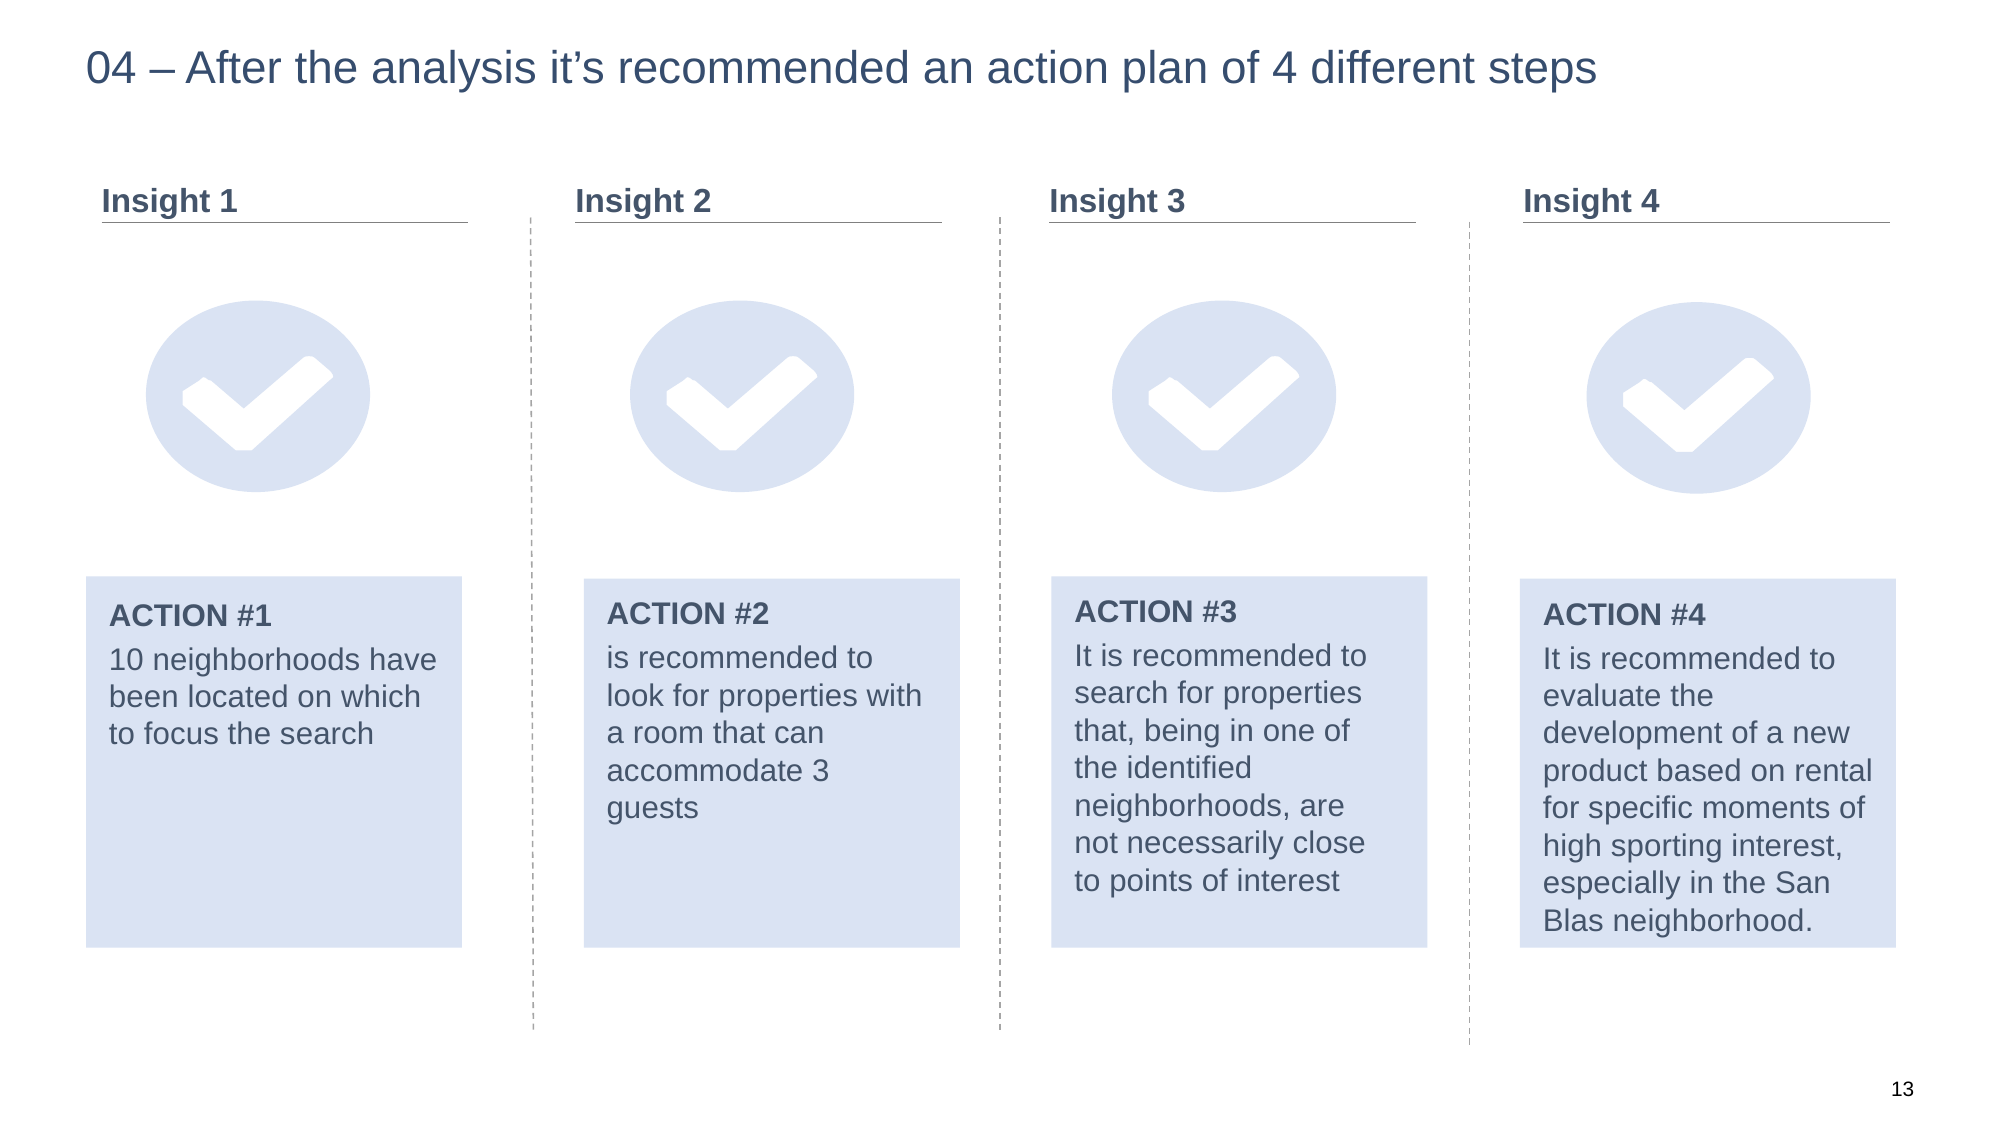

# 04 – After the analysis it’s recommended an action plan of 4 different steps
Insight 3
Insight 4
Insight 1
Insight 2

ACTION #1
10 neighborhoods have been located on which to focus the search

ACTION #3
It is recommended to search for properties that, being in one of the identified neighborhoods, are not necessarily close to points of interest

ACTION #2
is recommended to look for properties with a room that can accommodate 3 guests

ACTION #4
It is recommended to evaluate the development of a new product based on rental for specific moments of high sporting interest, especially in the San Blas neighborhood.

13